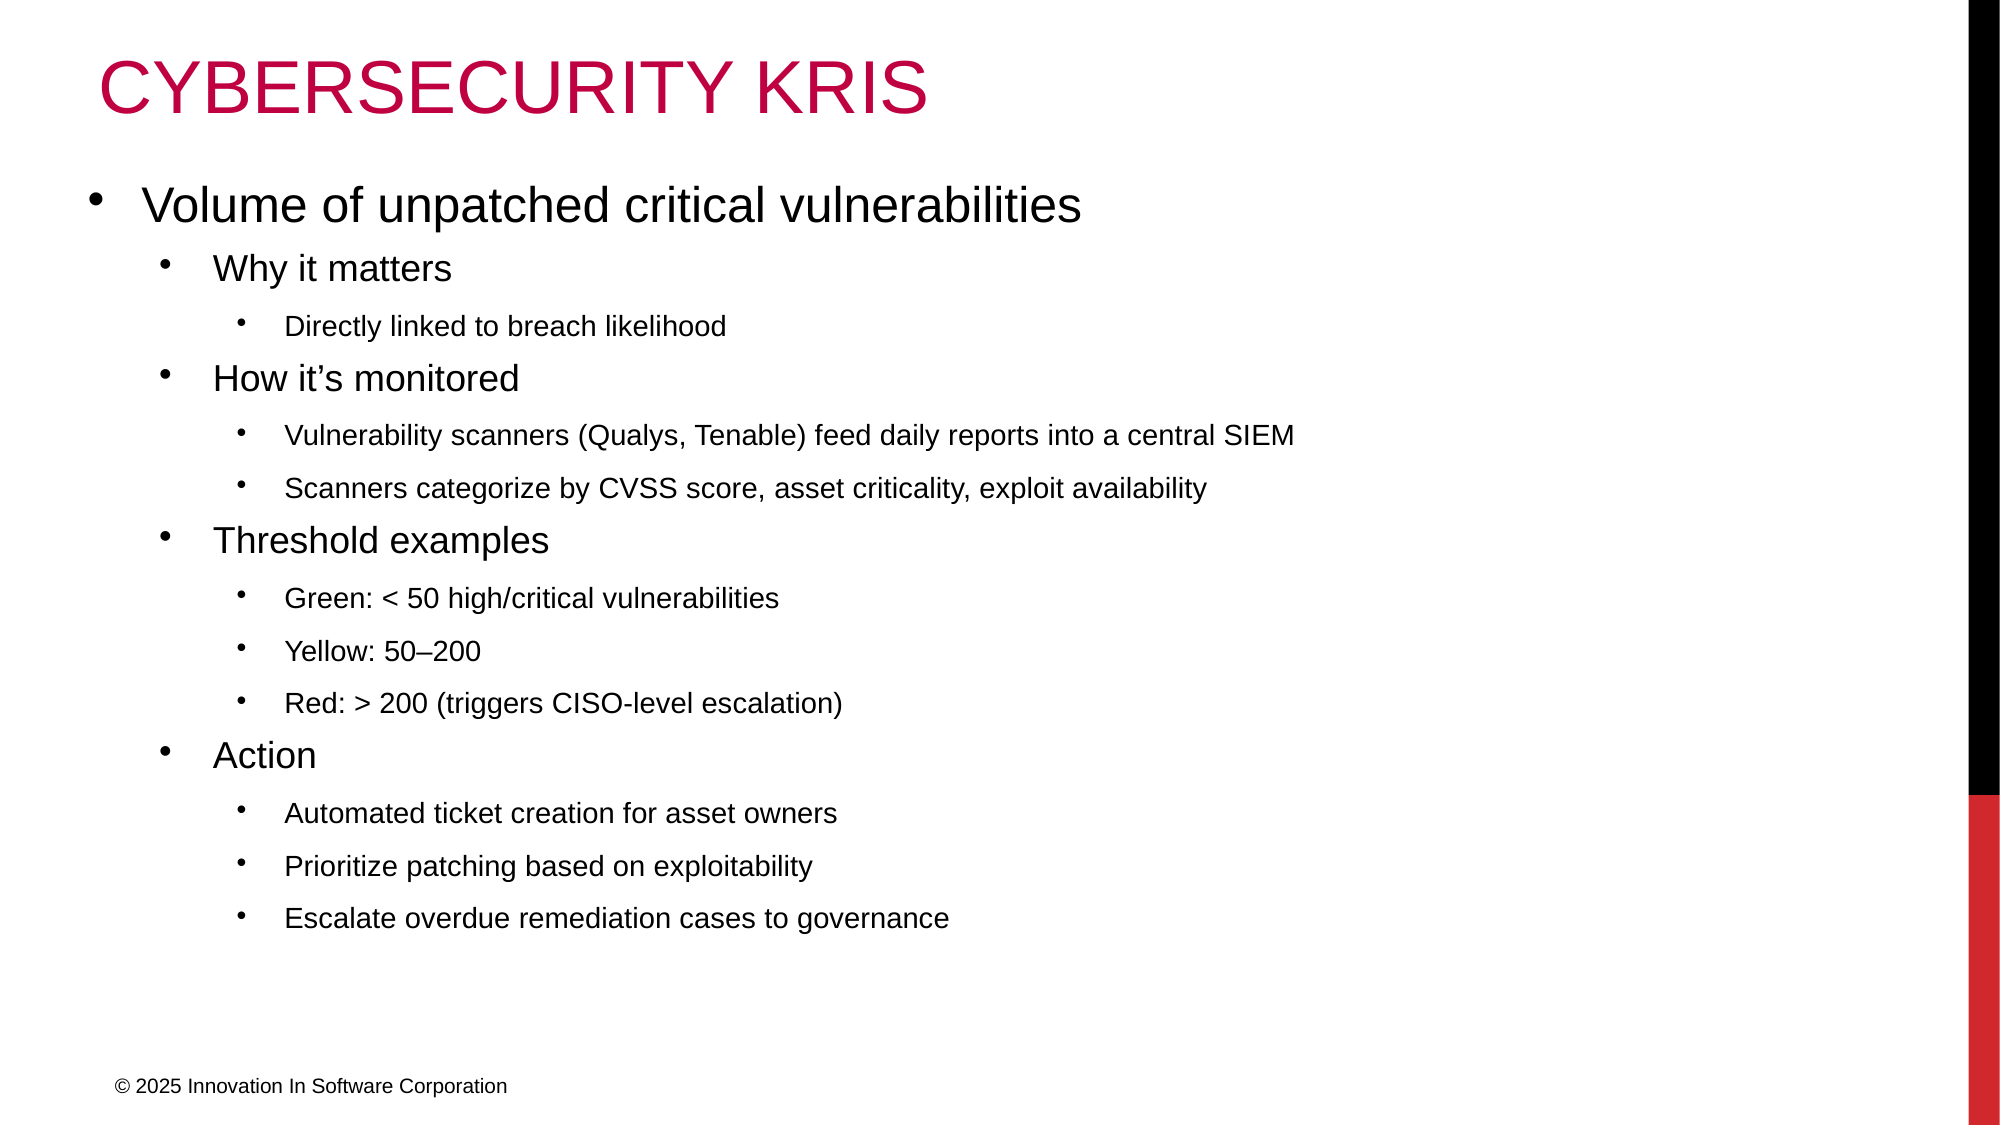

# Cybersecurity KRIs
Volume of unpatched critical vulnerabilities
Why it matters
Directly linked to breach likelihood
How it’s monitored
Vulnerability scanners (Qualys, Tenable) feed daily reports into a central SIEM
Scanners categorize by CVSS score, asset criticality, exploit availability
Threshold examples
Green: < 50 high/critical vulnerabilities
Yellow: 50–200
Red: > 200 (triggers CISO-level escalation)
Action
Automated ticket creation for asset owners
Prioritize patching based on exploitability
Escalate overdue remediation cases to governance
© 2025 Innovation In Software Corporation